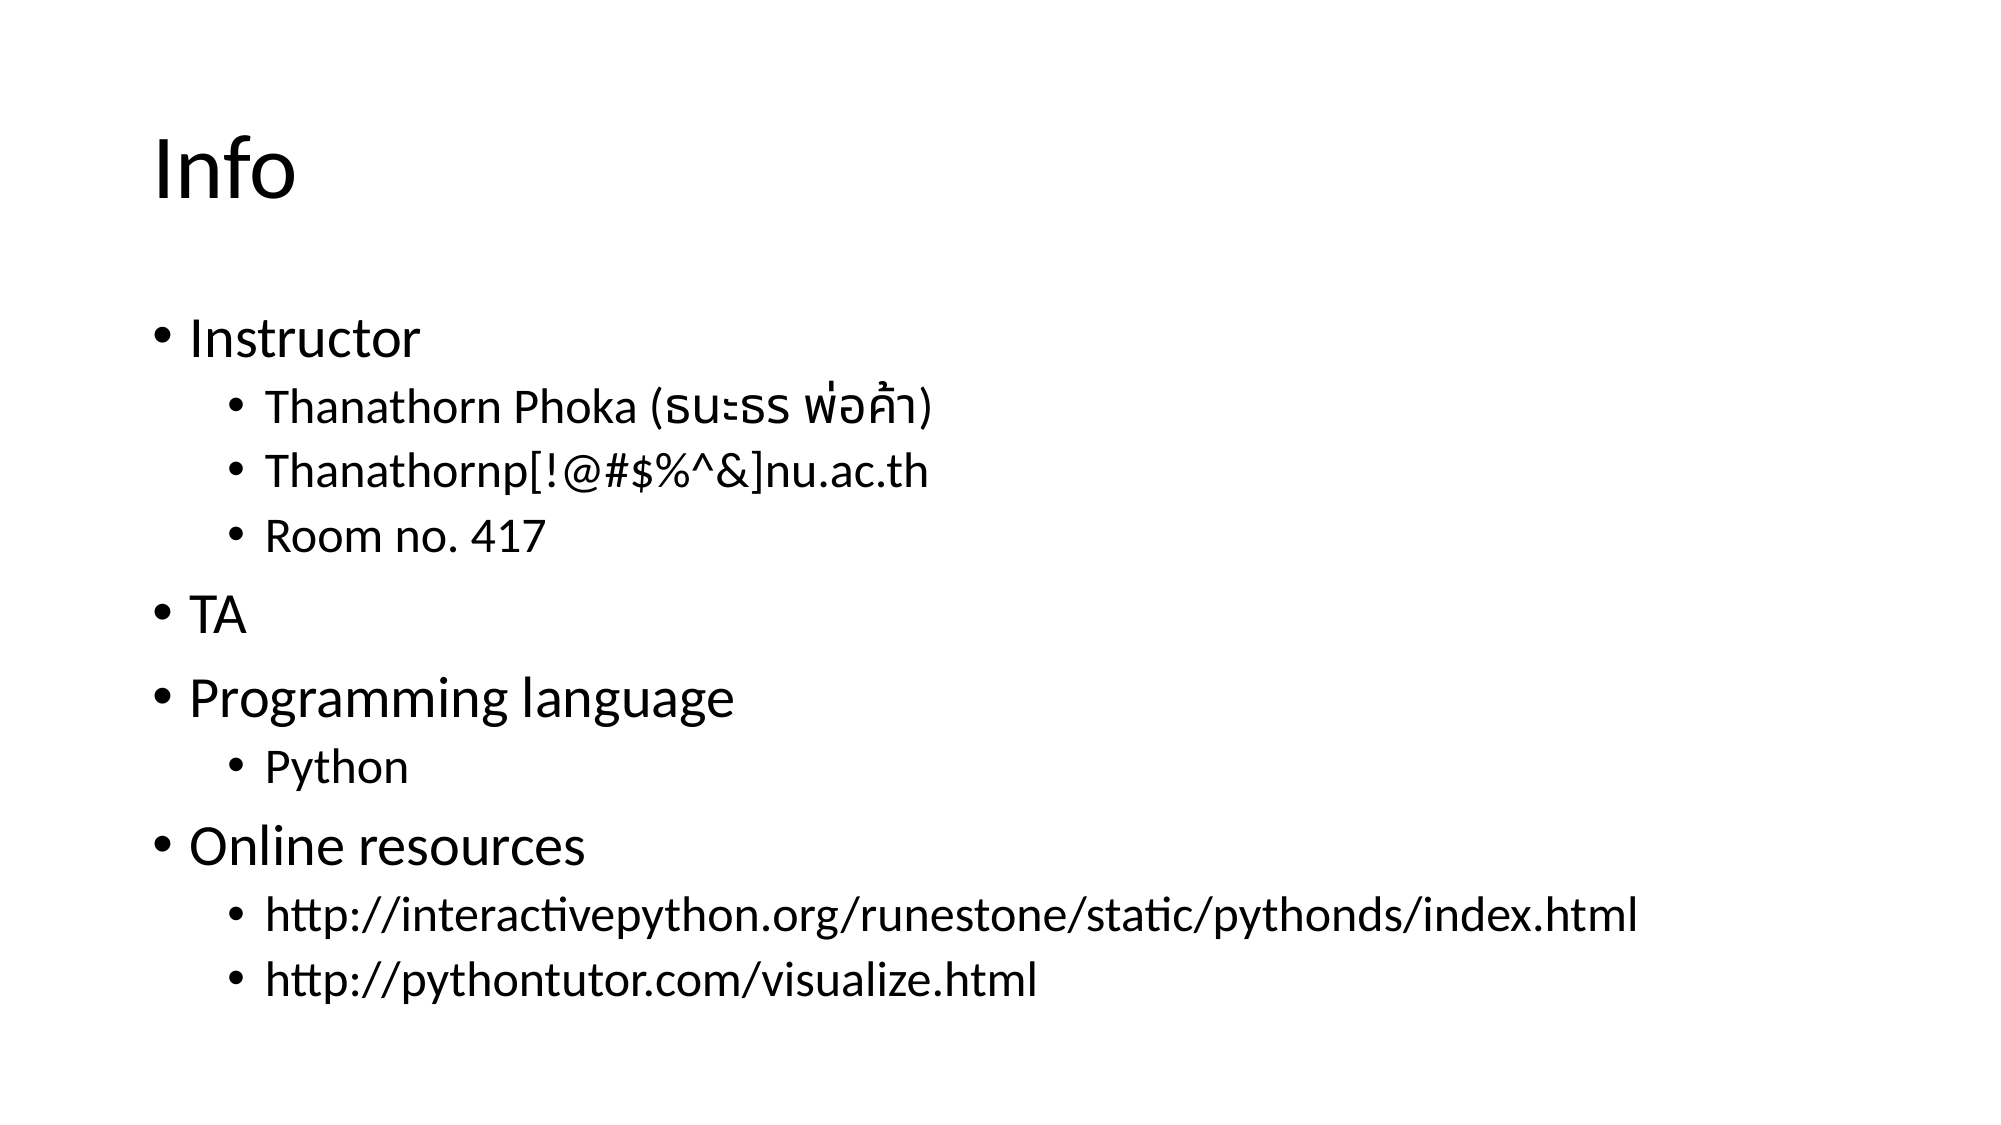

# Info
Instructor
Thanathorn Phoka (ธนะธร พ่อค้า)
Thanathornp[!@#$%^&]nu.ac.th
Room no. 417
TA
Programming language
Python
Online resources
http://interactivepython.org/runestone/static/pythonds/index.html
http://pythontutor.com/visualize.html